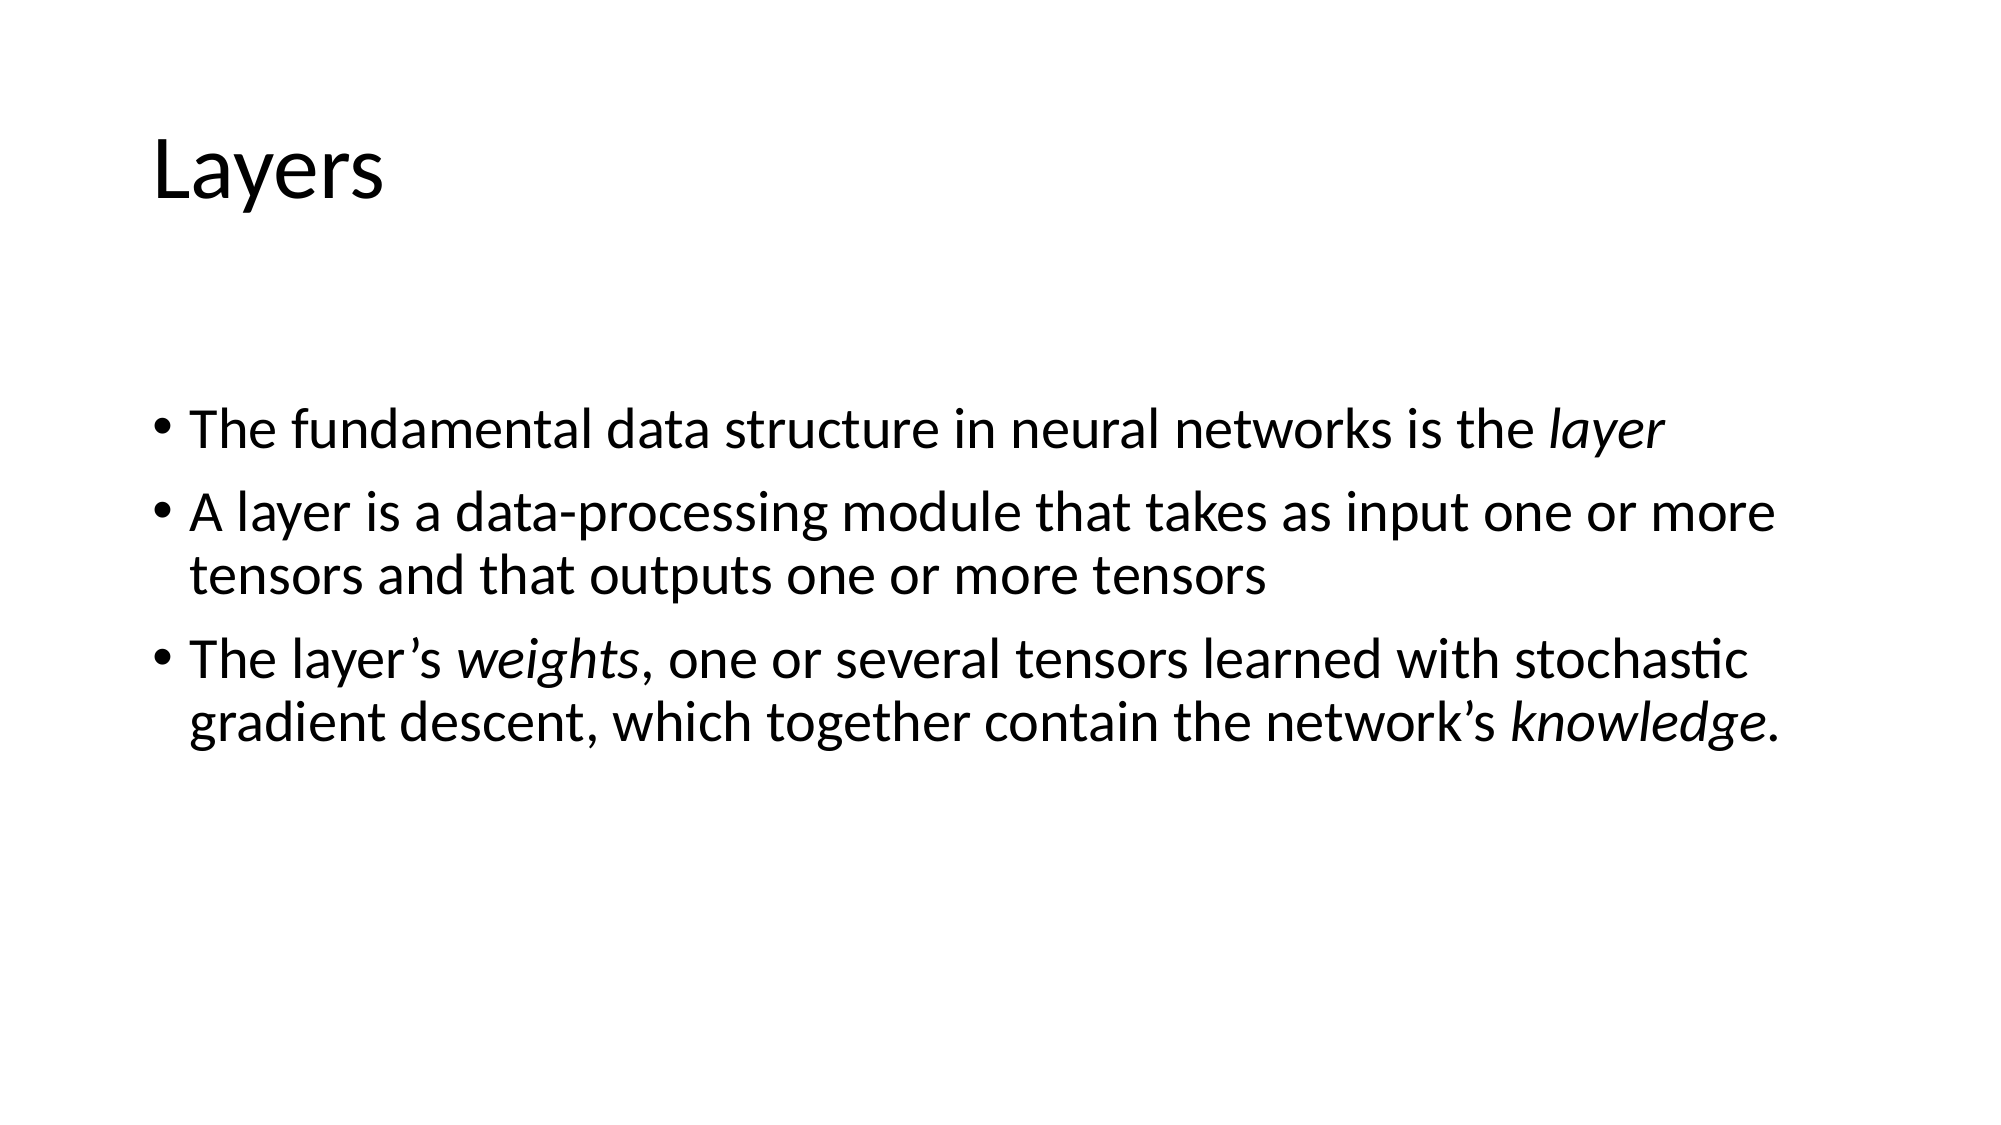

# Layers

The fundamental data structure in neural networks is the layer
A layer is a data-processing module that takes as input one or more tensors and that outputs one or more tensors
The layer’s weights, one or several tensors learned with stochastic gradient descent, which together contain the network’s knowledge.